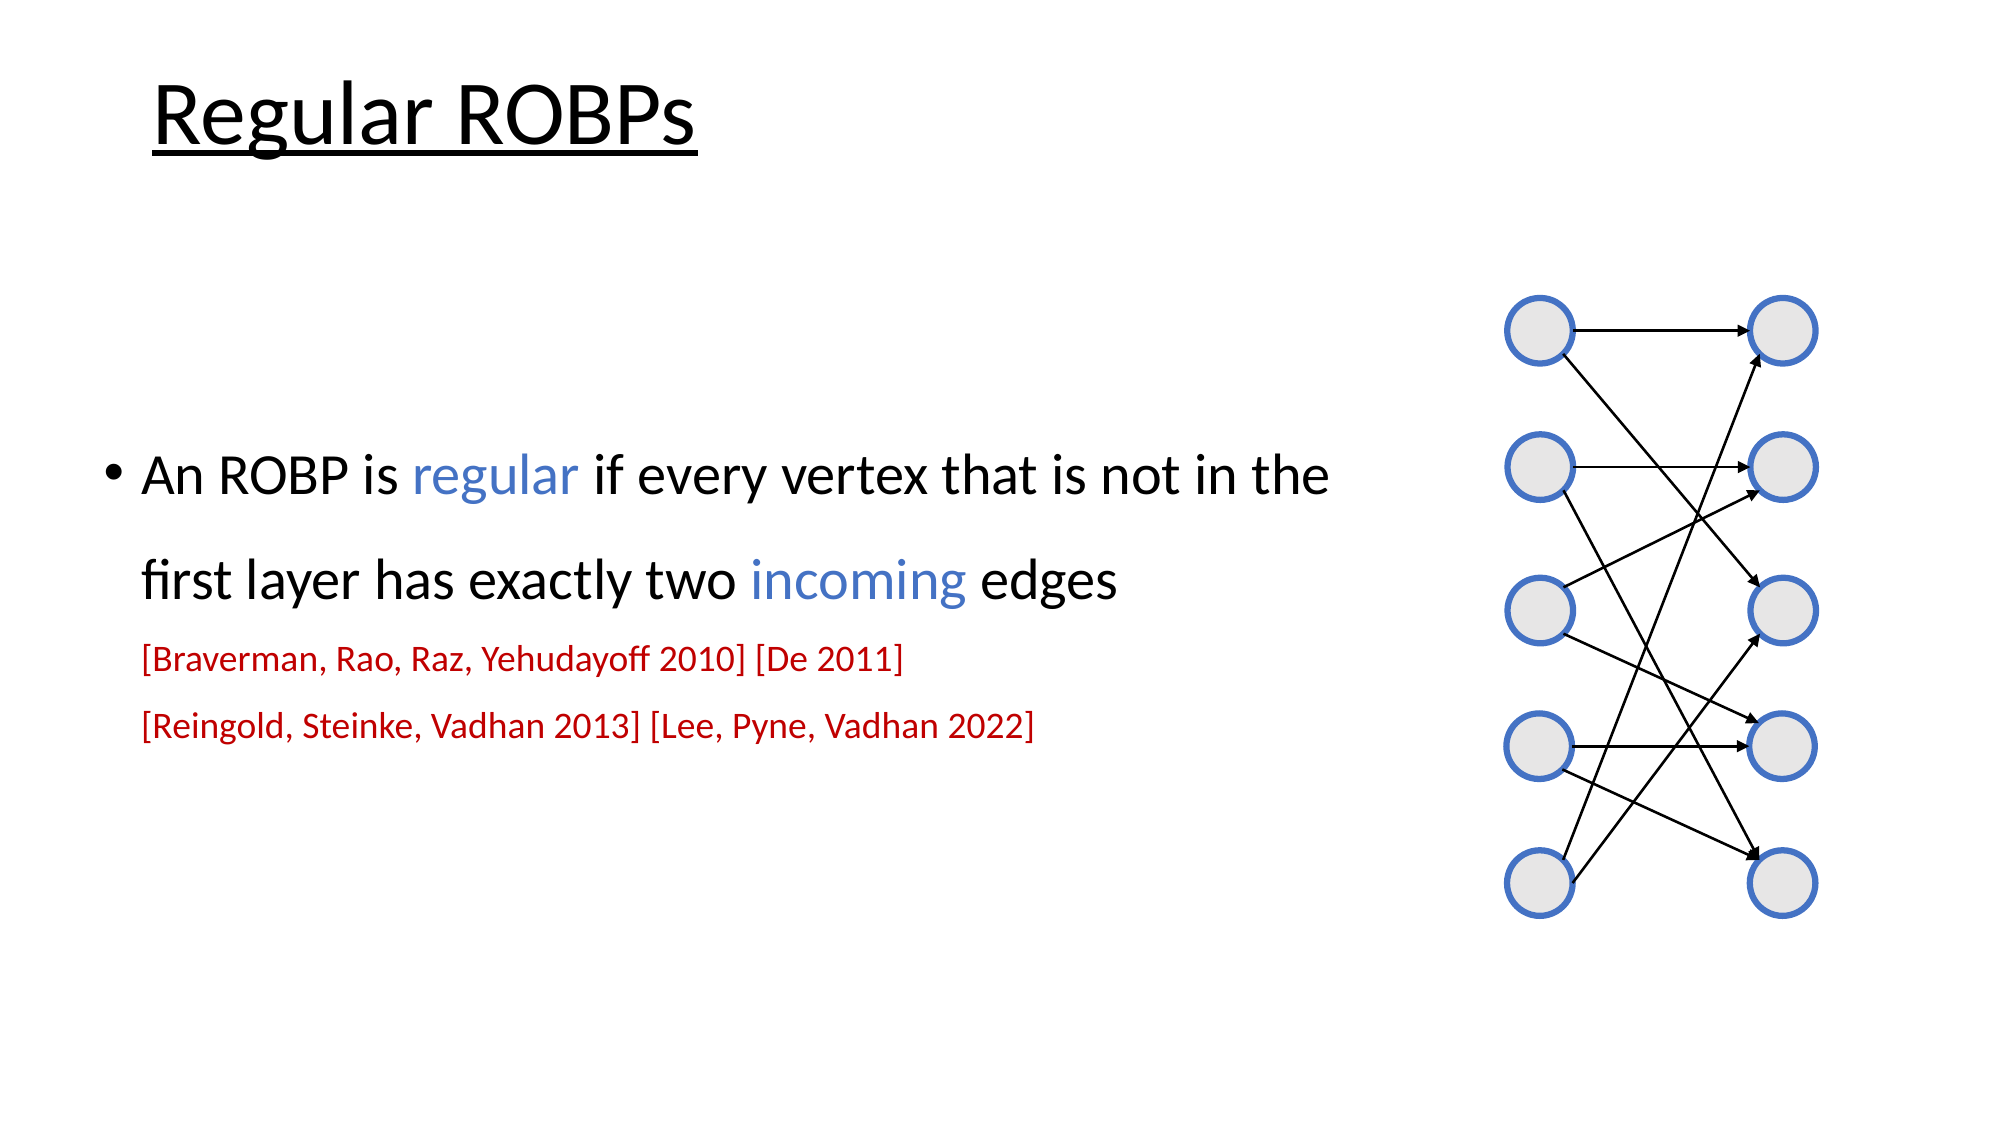

# Regular ROBPs

An ROBP is regular if every vertex that is not in the first layer has exactly two incoming edges
[Braverman, Rao, Raz, Yehudayoff 2010] [De 2011]
[Reingold, Steinke, Vadhan 2013] [Lee, Pyne, Vadhan 2022]